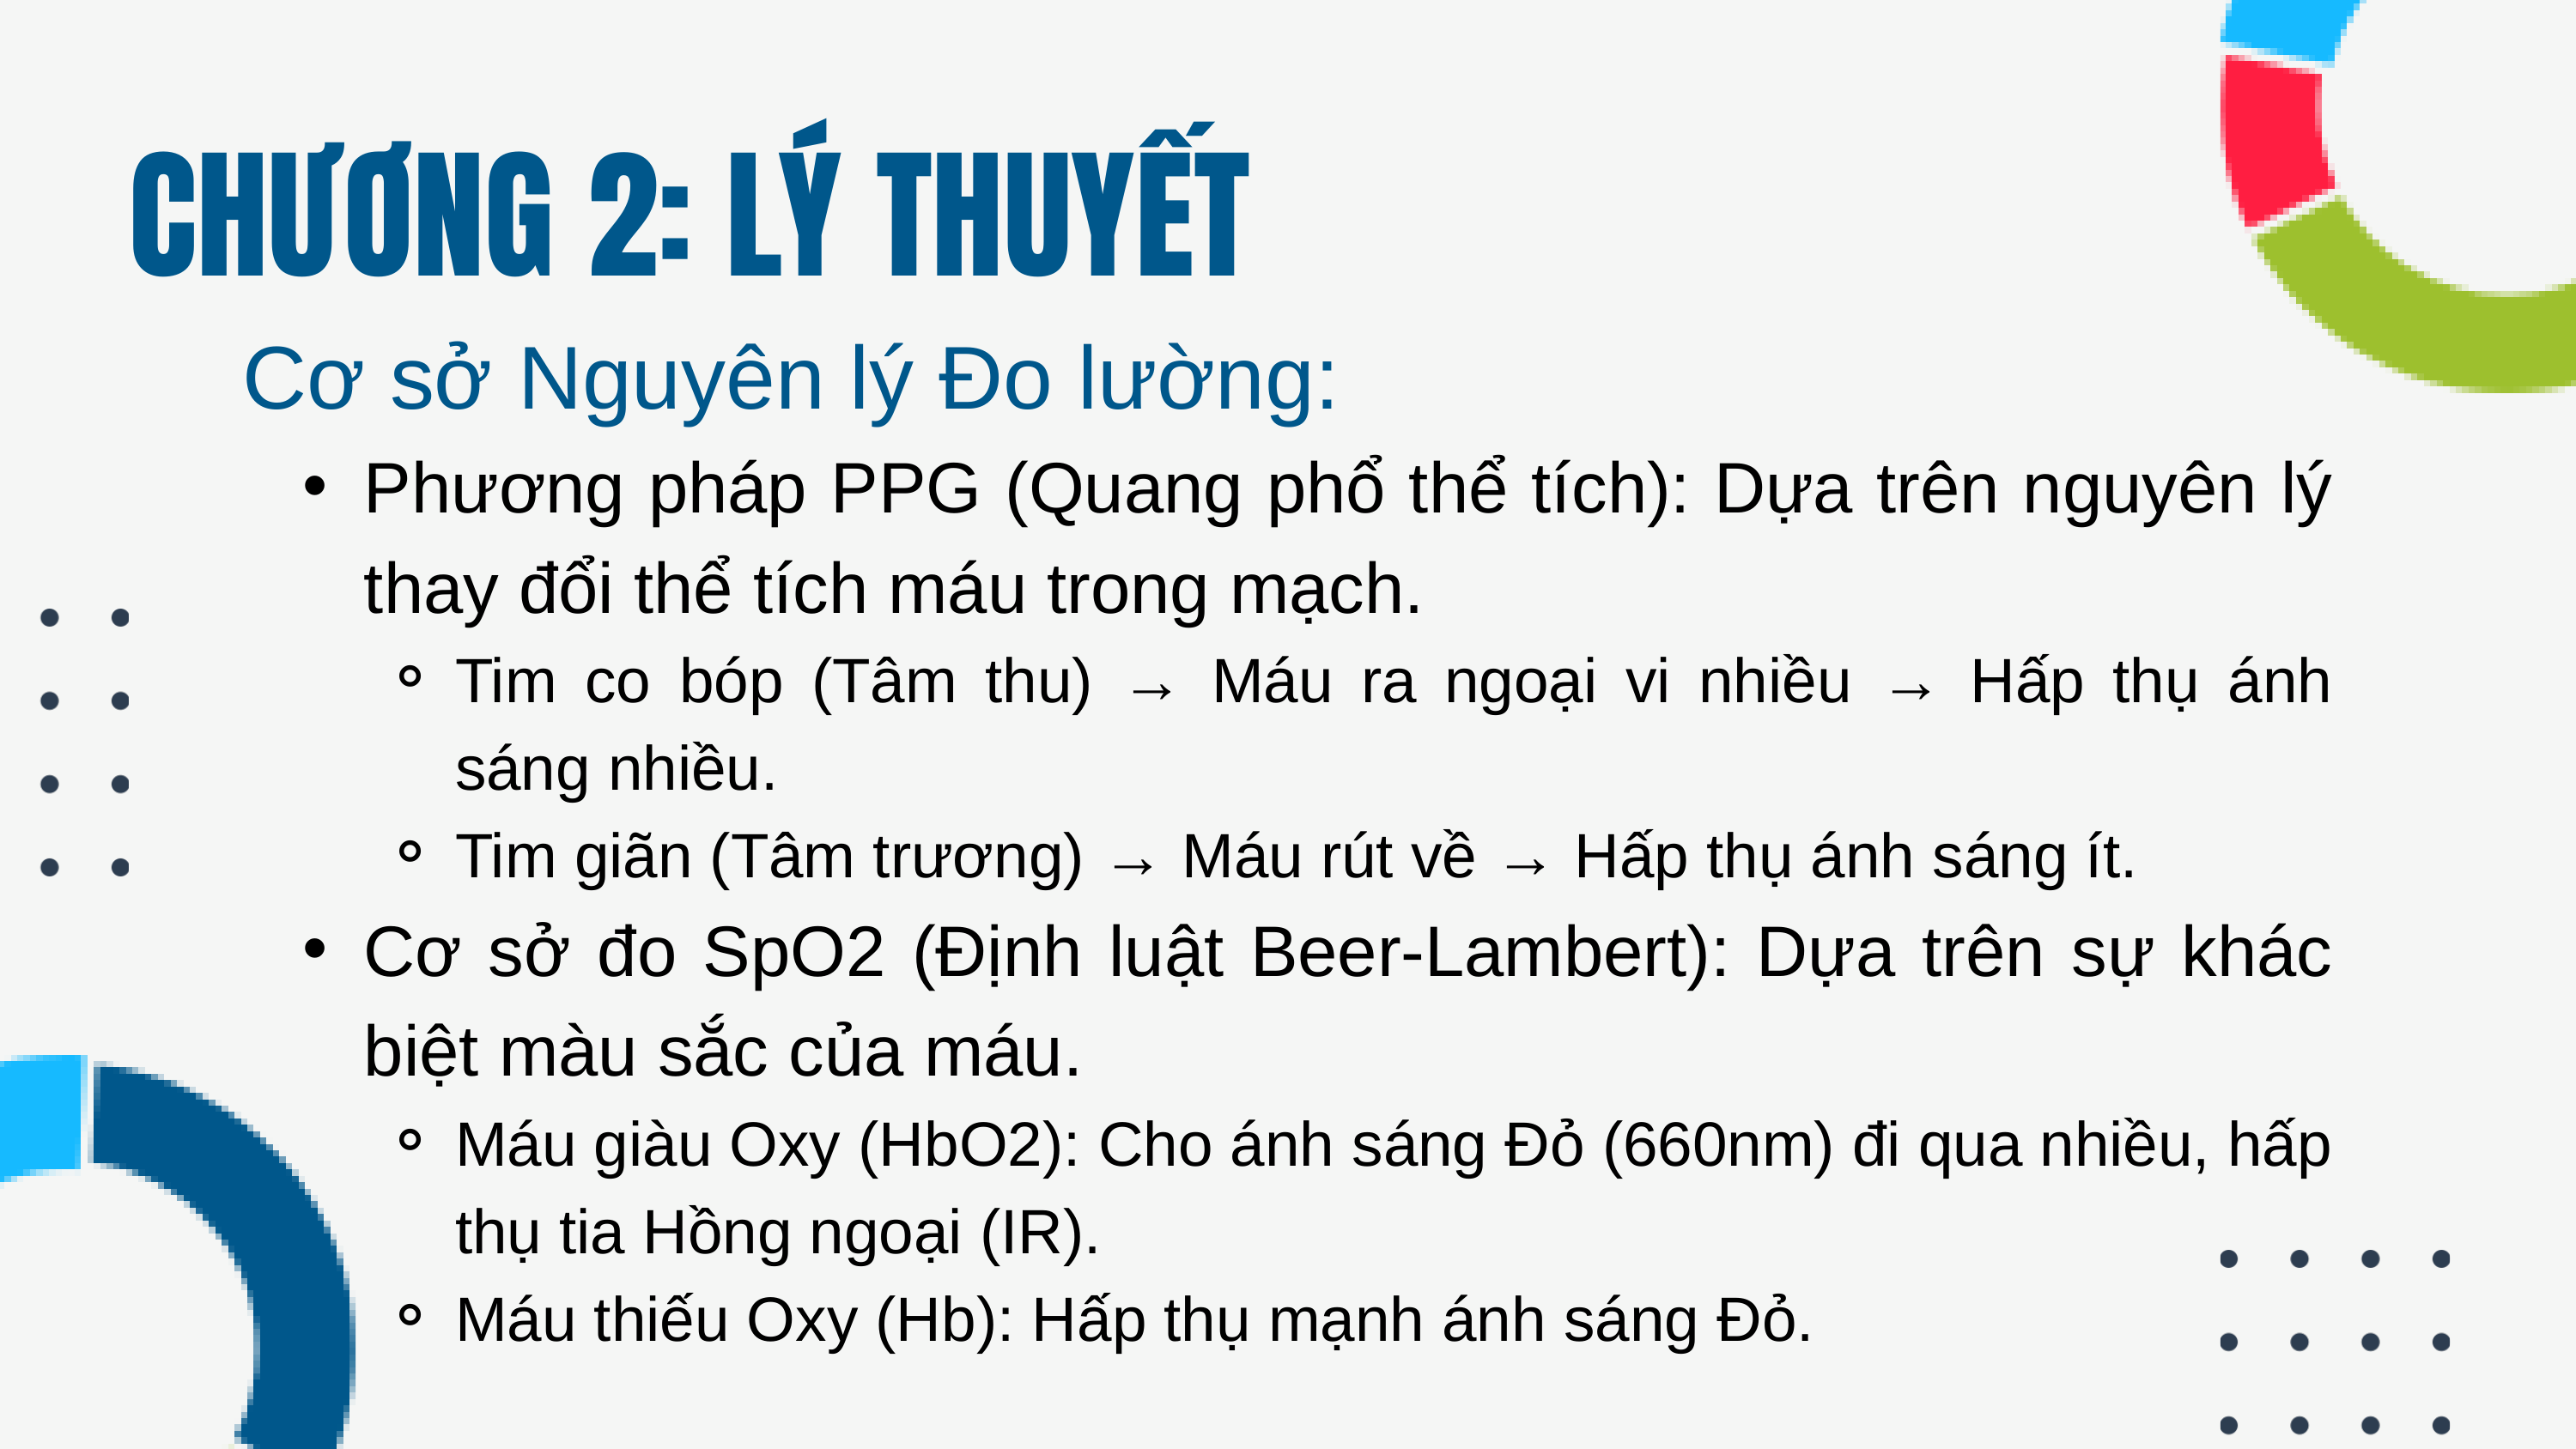

CHƯƠNG 2: LÝ THUYẾT
Cơ sở Nguyên lý Đo lường:
Phương pháp PPG (Quang phổ thể tích): Dựa trên nguyên lý thay đổi thể tích máu trong mạch.
Tim co bóp (Tâm thu) → Máu ra ngoại vi nhiều → Hấp thụ ánh sáng nhiều.
Tim giãn (Tâm trương) → Máu rút về → Hấp thụ ánh sáng ít.
Cơ sở đo SpO2 (Định luật Beer-Lambert): Dựa trên sự khác biệt màu sắc của máu.
Máu giàu Oxy (HbO2): Cho ánh sáng Đỏ (660nm) đi qua nhiều, hấp thụ tia Hồng ngoại (IR).
Máu thiếu Oxy (Hb): Hấp thụ mạnh ánh sáng Đỏ.